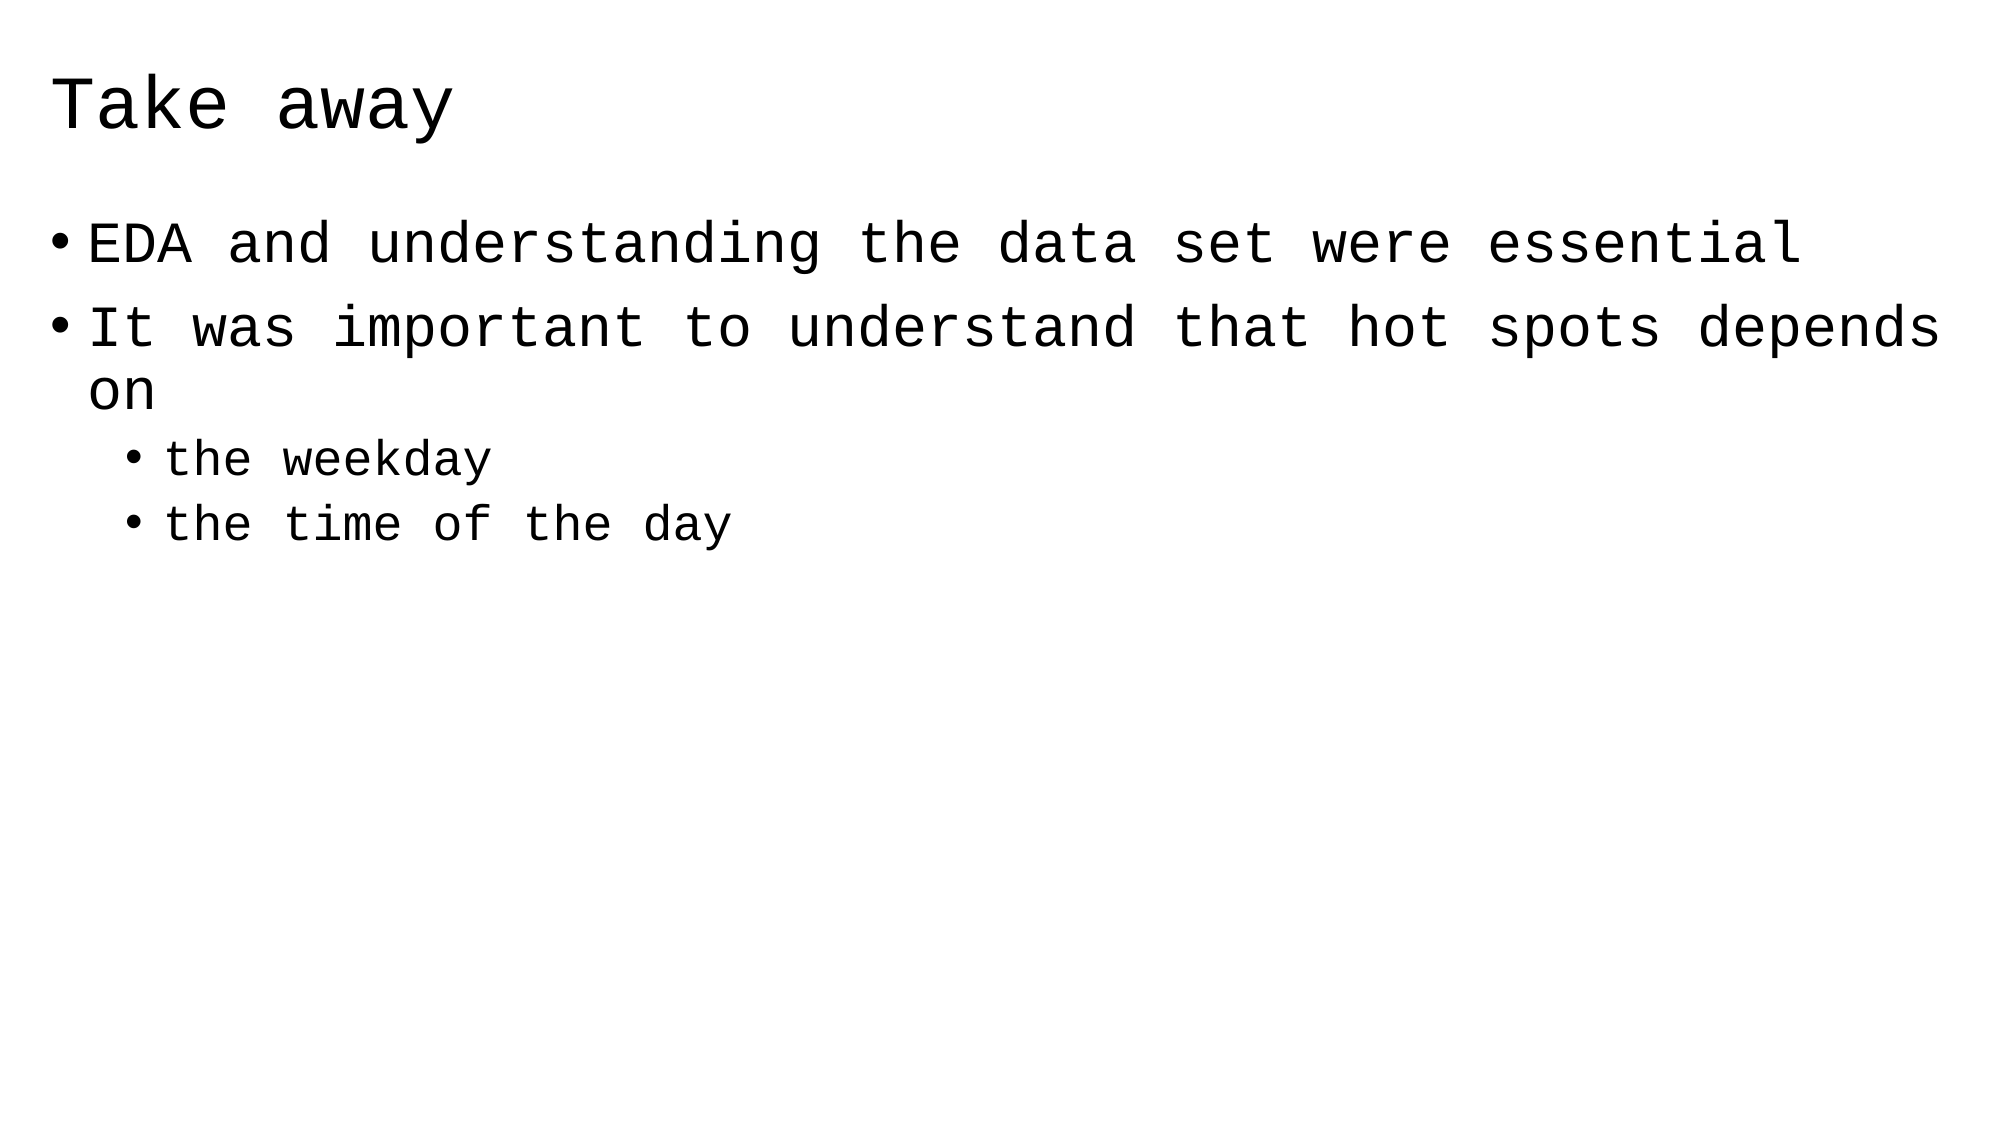

# Take away
EDA and understanding the data set were essential
It was important to understand that hot spots depends on
the weekday
the time of the day